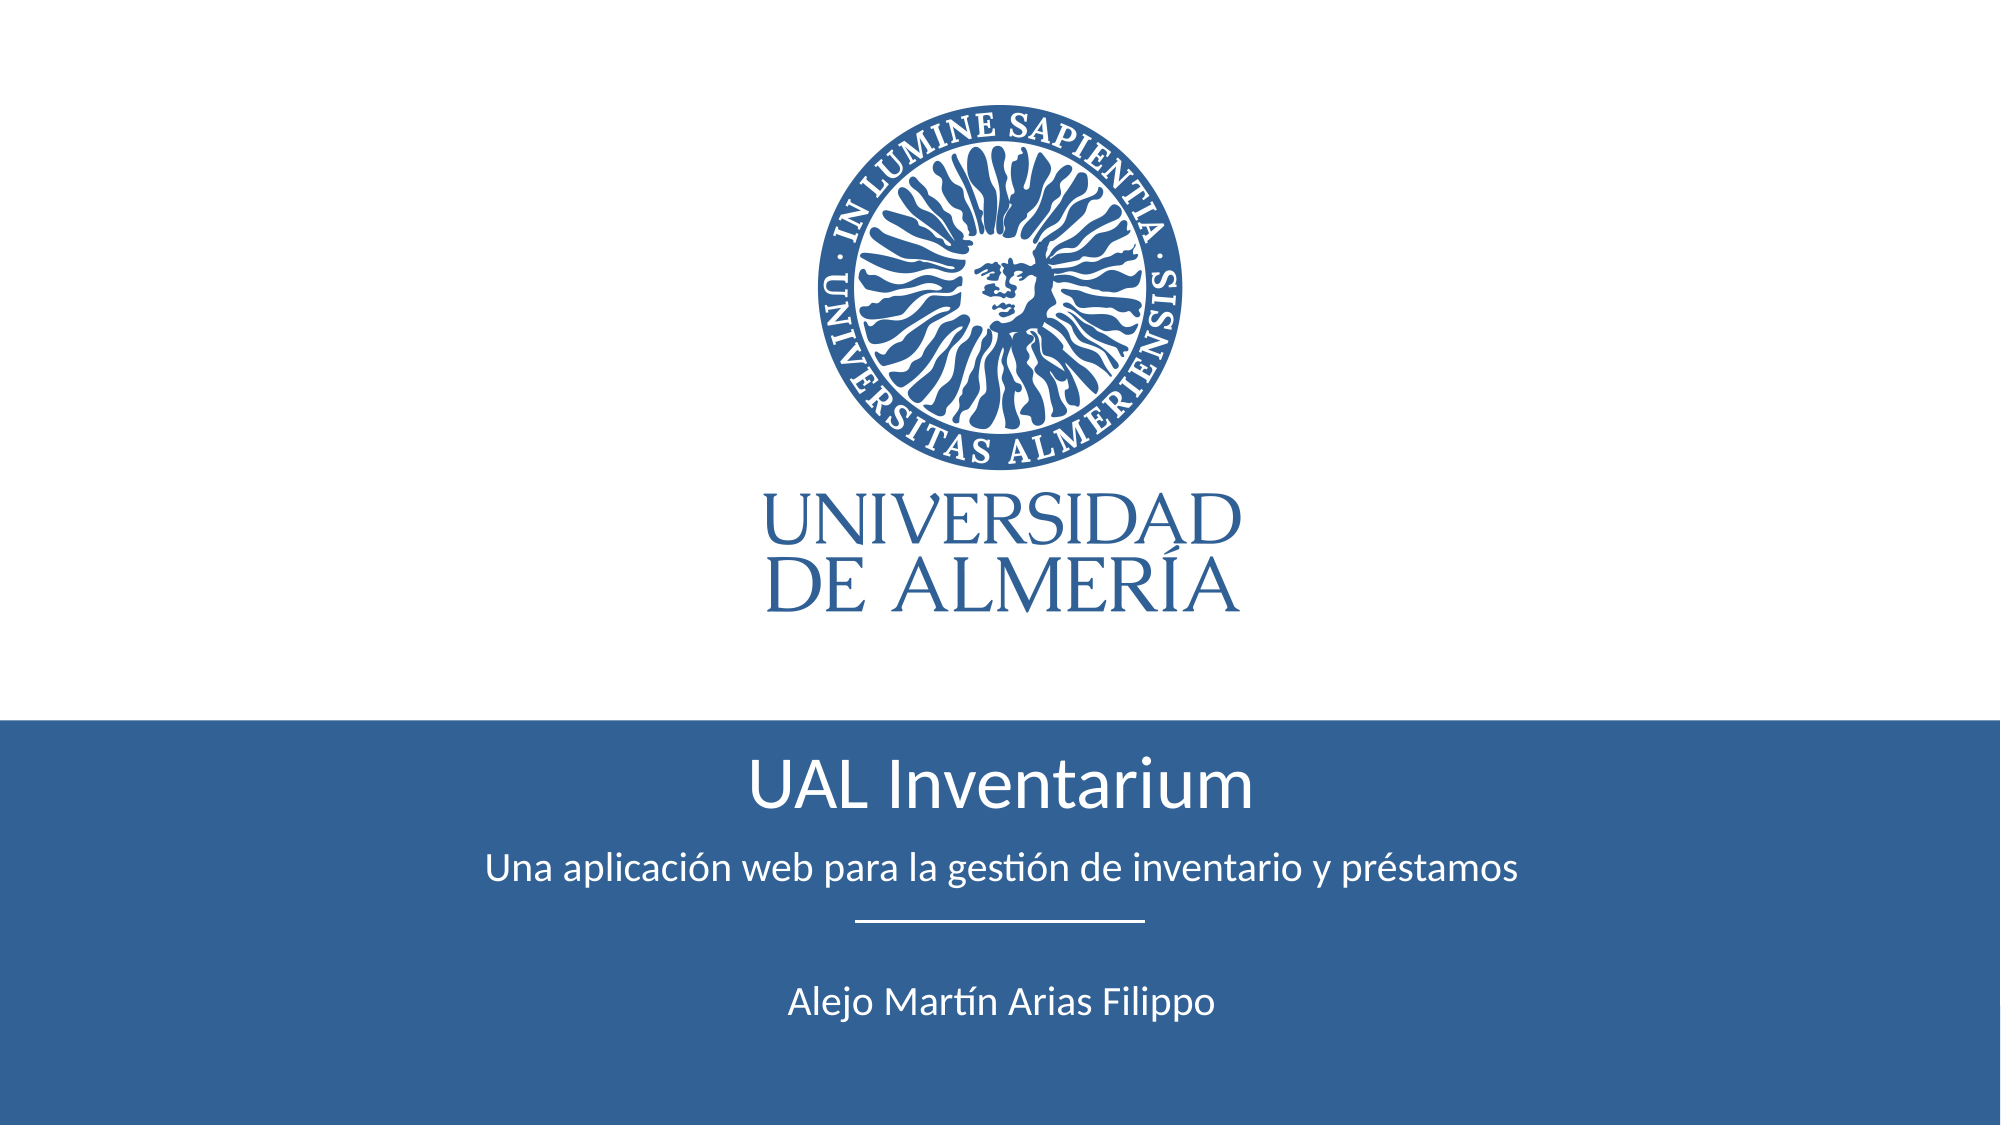

UAL Inventarium
Una aplicación web para la gestión de inventario y préstamos
# Alejo Martín Arias Filippo